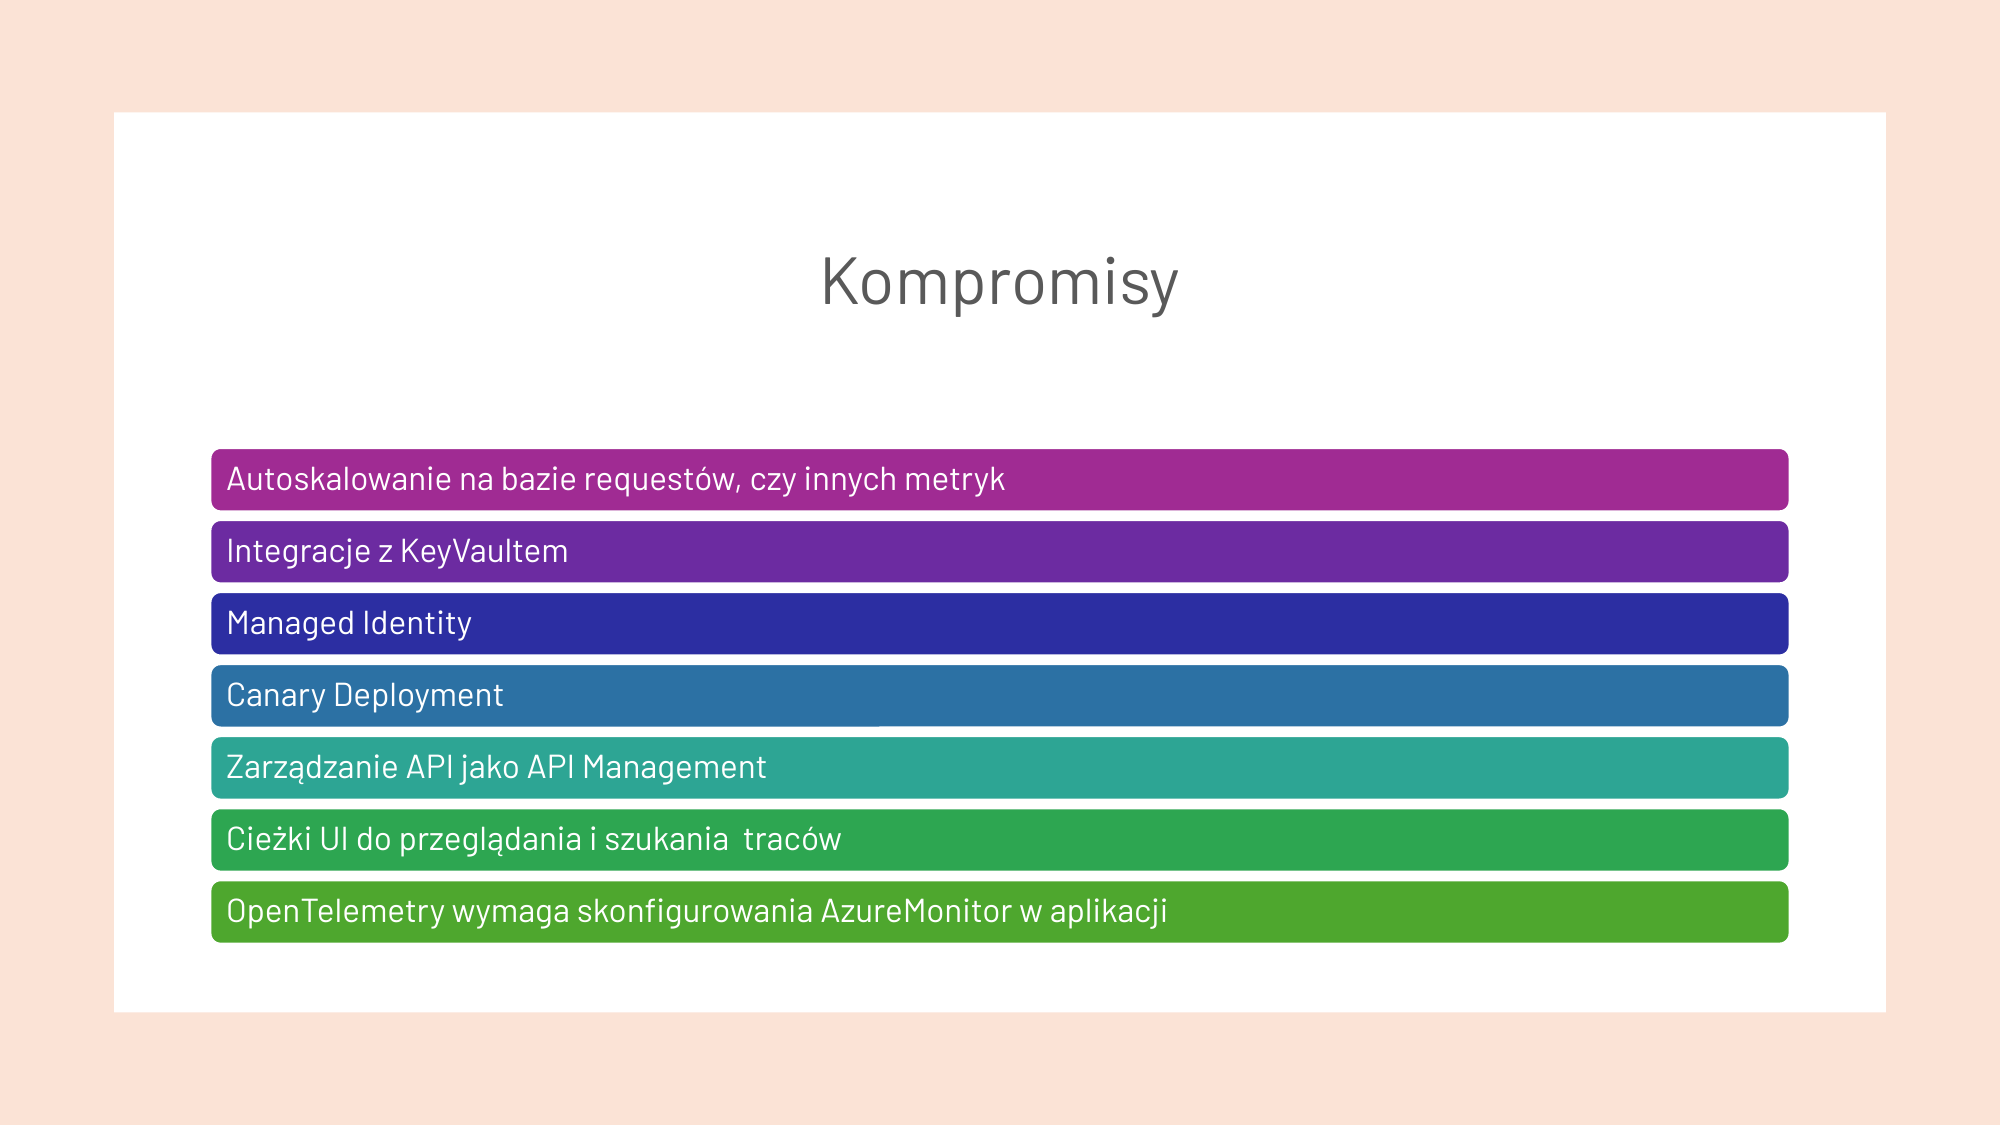

# Kompromisy
Autoskalowanie na bazie requestów, czy innych metryk
Integracje z KeyVaultem
Managed Identity
Canary Deployment
Zarządzanie API jako API Management
Cieżki UI do przeglądania i szukania  traców
OpenTelemetry wymaga skonfigurowania AzureMonitor w aplikacji